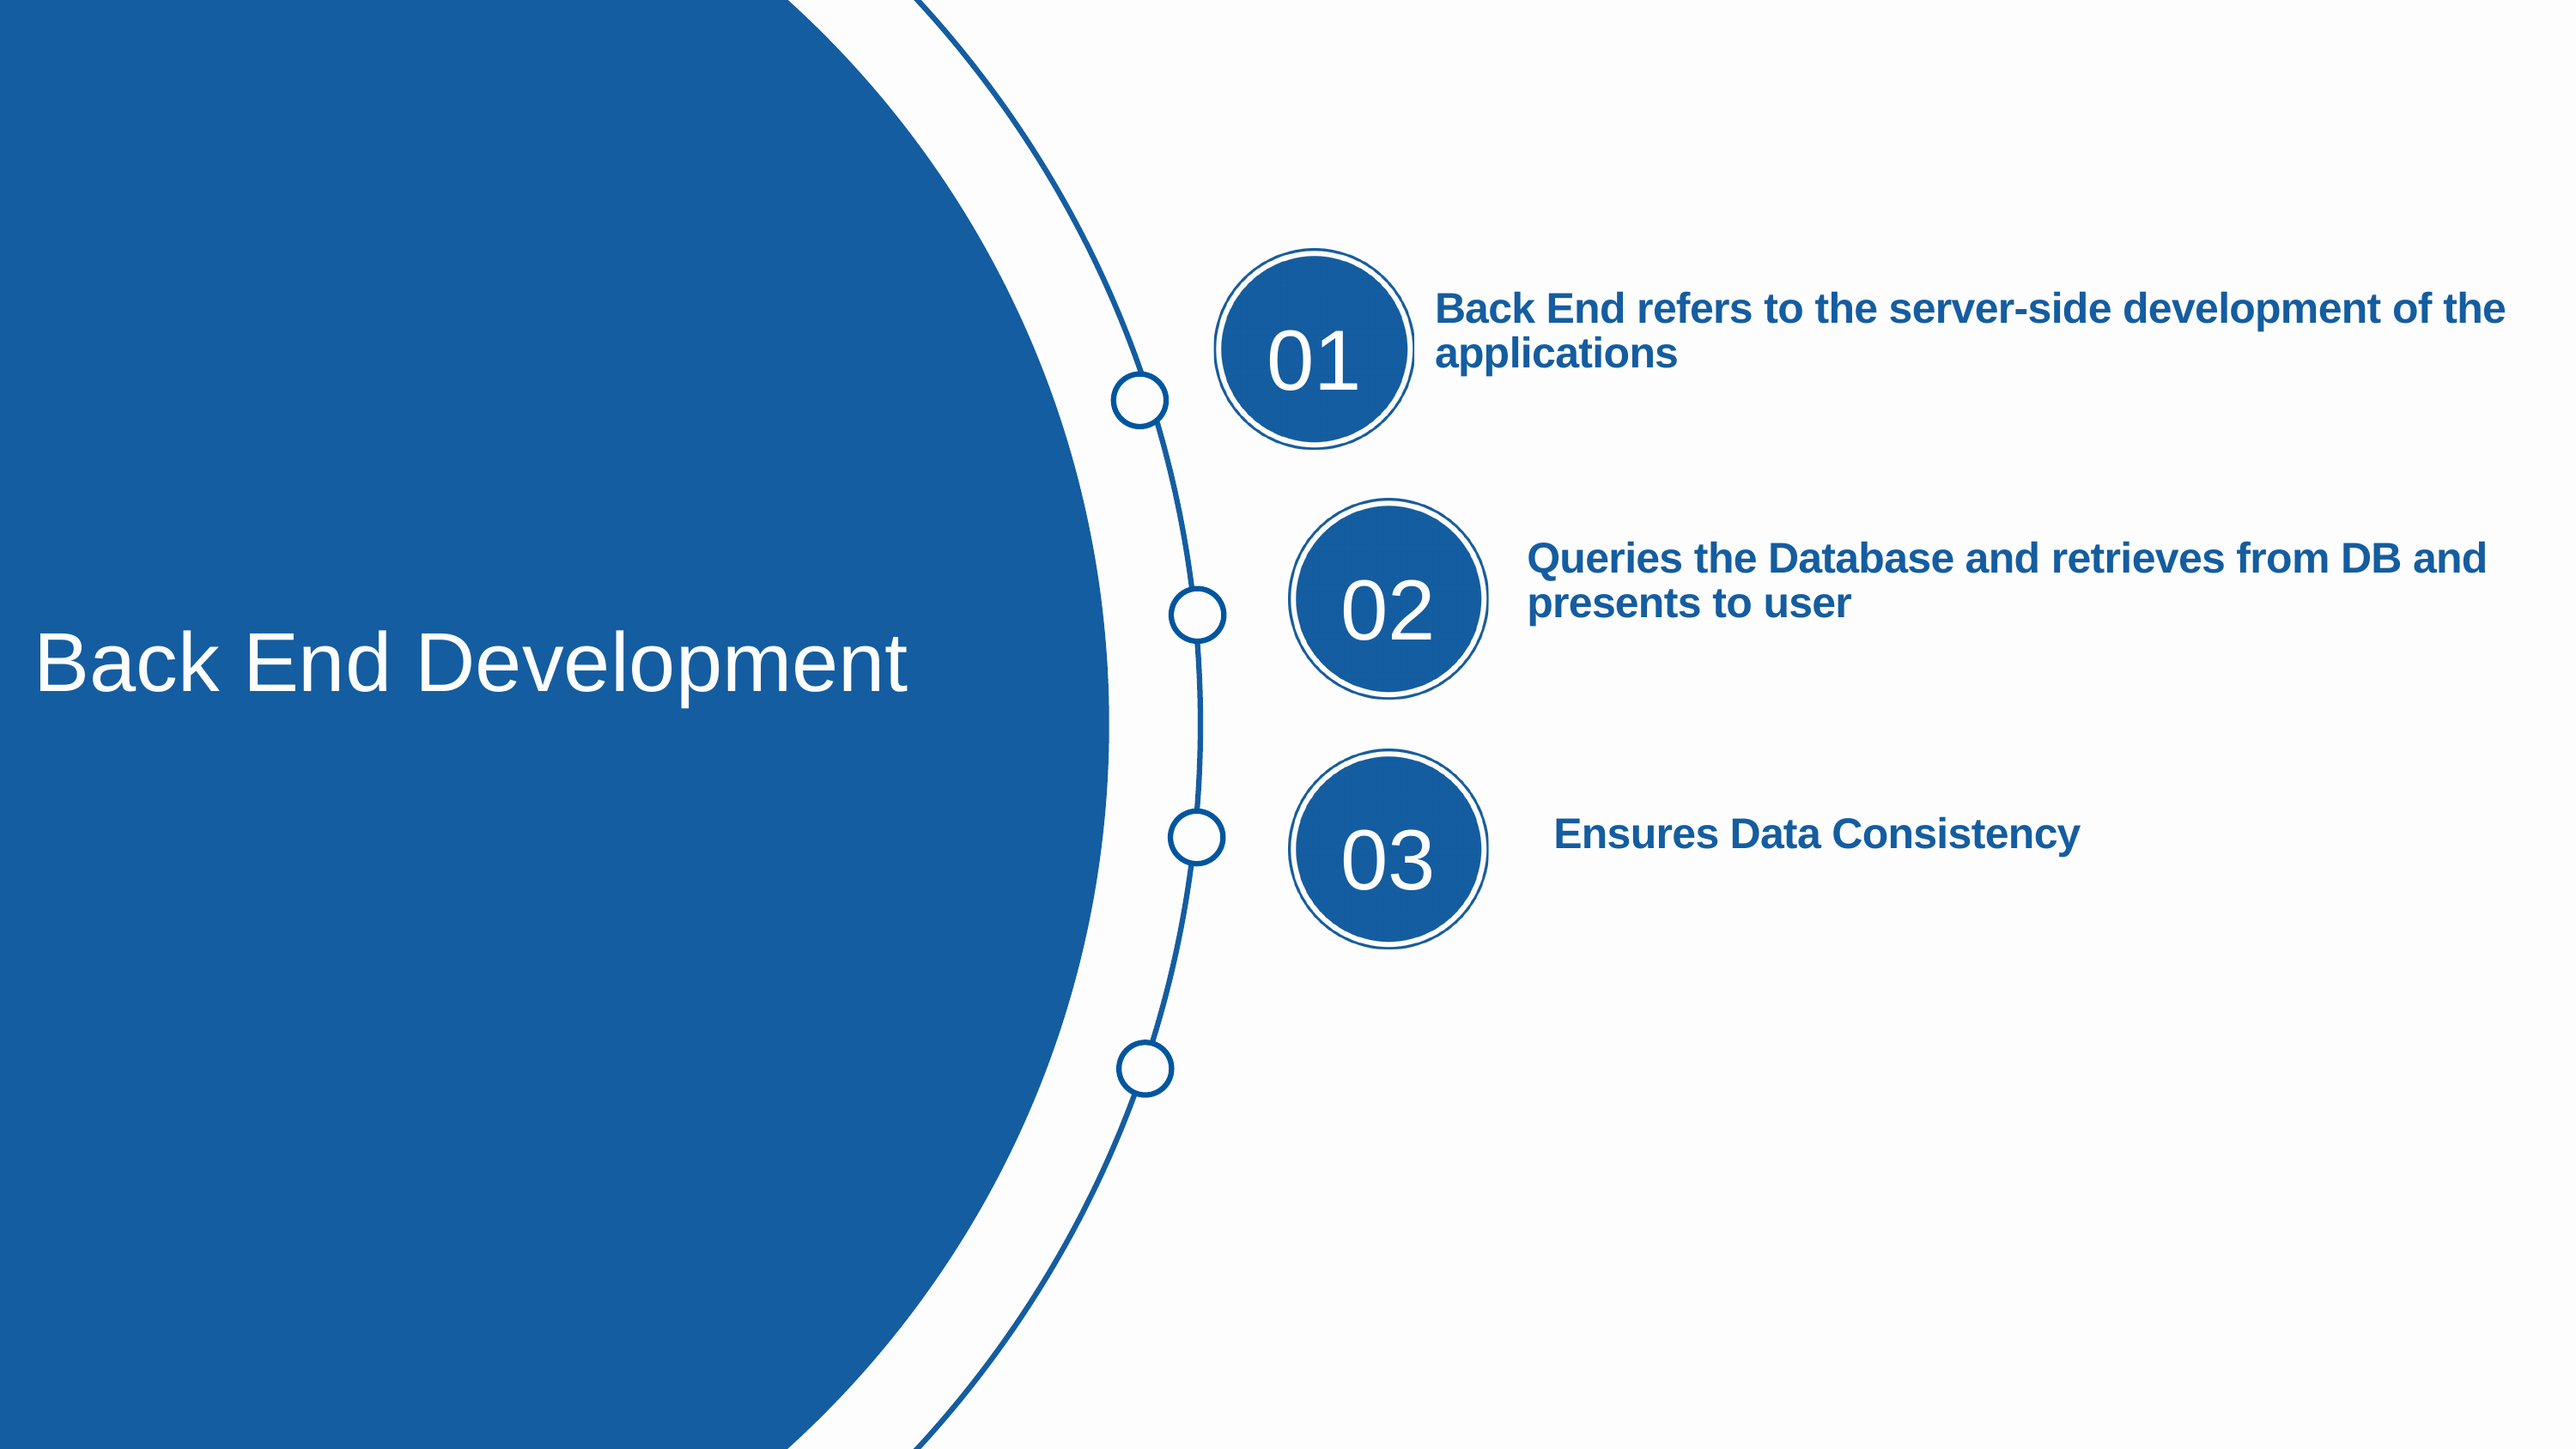

01
Back End refers to the server-side development of the applications

02
Queries the Database and retrieves from DB and presents to user

Back End Development

03

Ensures Data Consistency
0